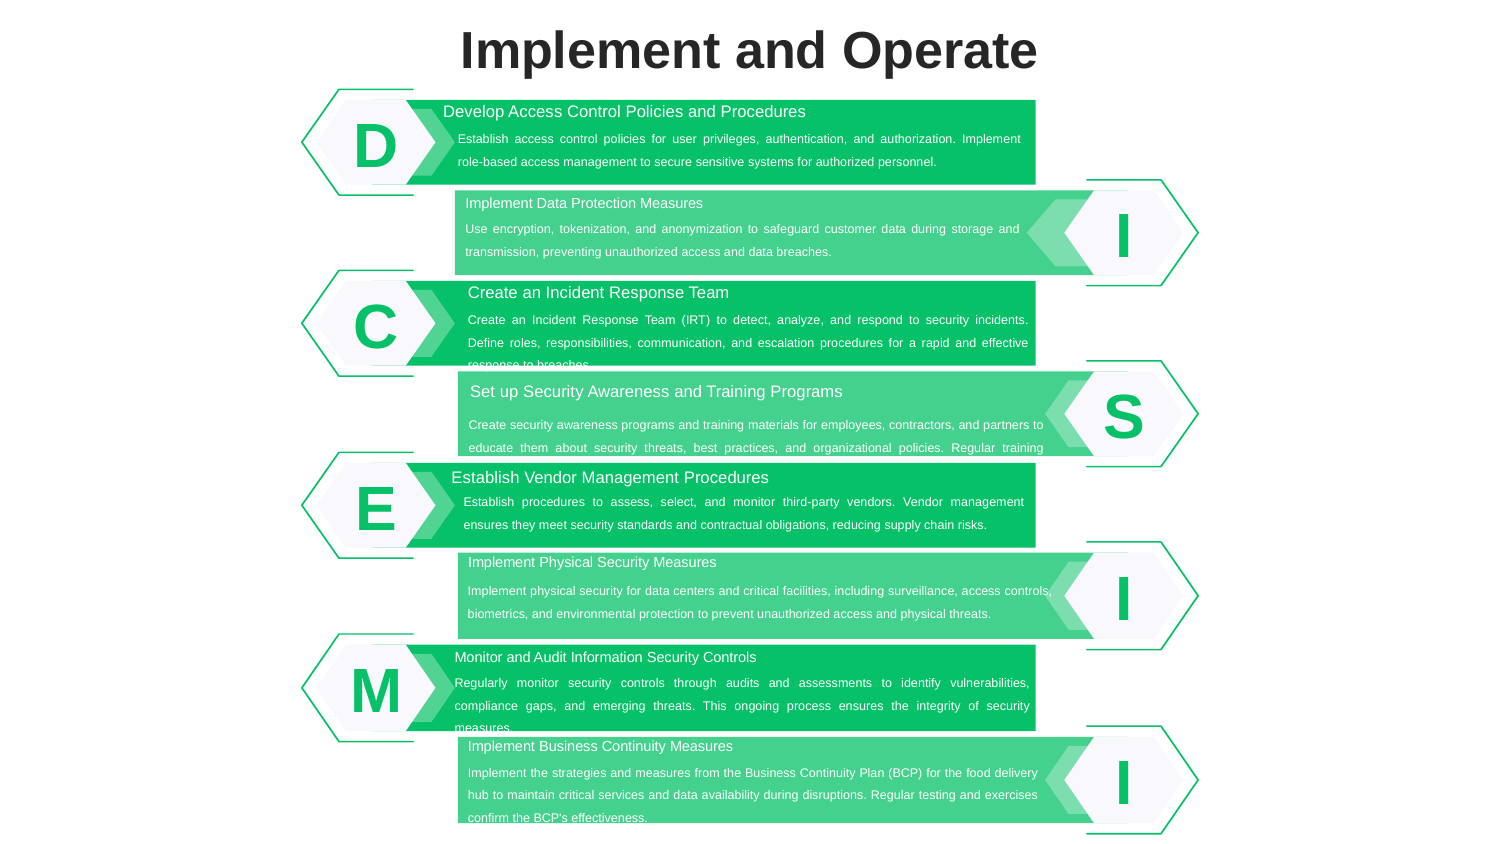

Implement and Operate

Develop Access Control Policies and Procedures
Establish access control policies for user privileges, authentication, and authorization. Implement role-based access management to secure sensitive systems for authorized personnel.
D

I
Implement Data Protection Measures
Use encryption, tokenization, and anonymization to safeguard customer data during storage and transmission, preventing unauthorized access and data breaches.

Create an Incident Response Team
Create an Incident Response Team (IRT) to detect, analyze, and respond to security incidents. Define roles, responsibilities, communication, and escalation procedures for a rapid and effective response to breaches.
C

S

Set up Security Awareness and Training Programs
Create security awareness programs and training materials for employees, contractors, and partners to educate them about security threats, best practices, and organizational policies. Regular training fosters a security-conscious culture.

E
Establish Vendor Management Procedures
Establish procedures to assess, select, and monitor third-party vendors. Vendor management ensures they meet security standards and contractual obligations, reducing supply chain risks.

Implement Physical Security Measures
Implement physical security for data centers and critical facilities, including surveillance, access controls, biometrics, and environmental protection to prevent unauthorized access and physical threats.
I

M

Monitor and Audit Information Security Controls
Regularly monitor security controls through audits and assessments to identify vulnerabilities, compliance gaps, and emerging threats. This ongoing process ensures the integrity of security measures.

Implement Business Continuity Measures
Implement the strategies and measures from the Business Continuity Plan (BCP) for the food delivery hub to maintain critical services and data availability during disruptions. Regular testing and exercises confirm the BCP's effectiveness.
I